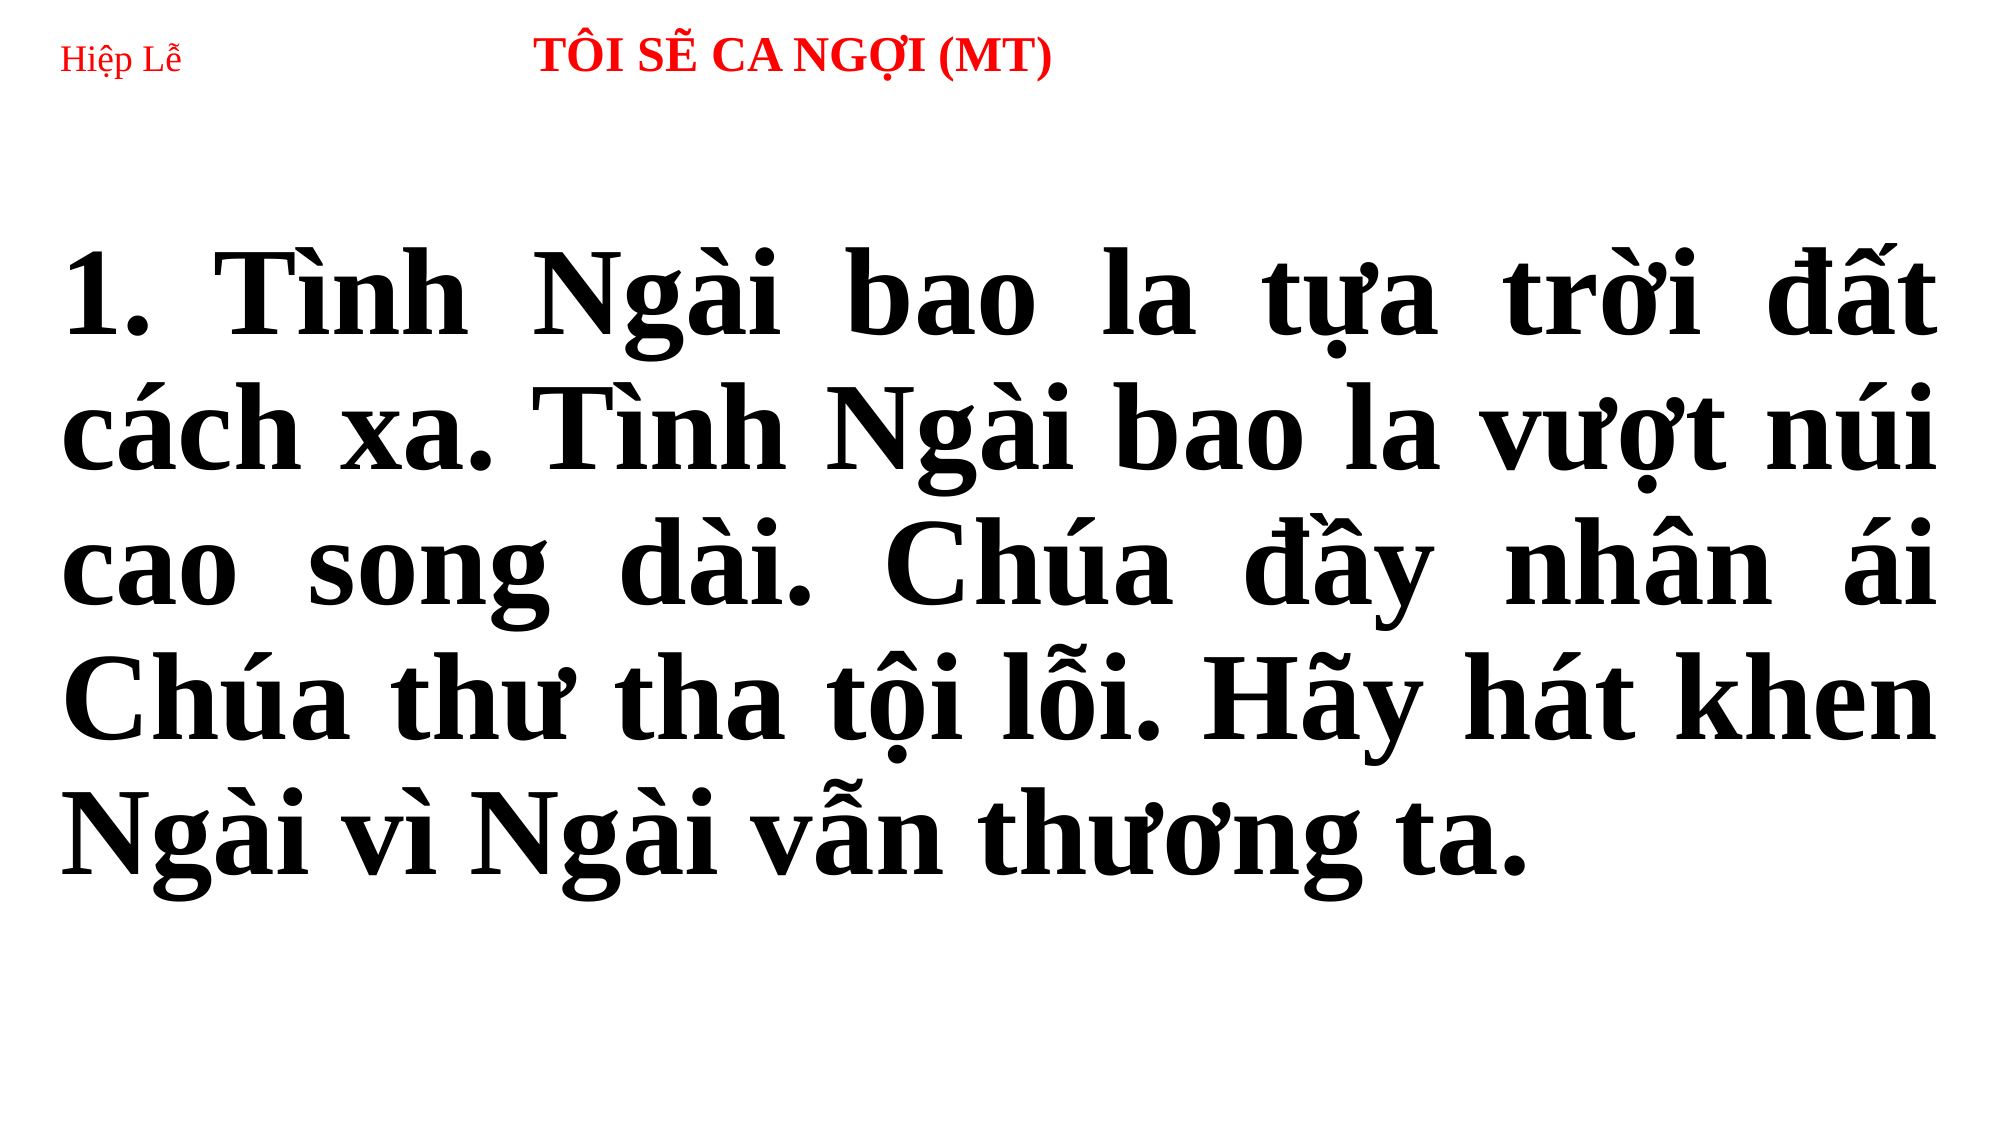

# Hiệp Lễ                                     TÔI SẼ CA NGỢI (MT)
1. Tình Ngài bao la tựa trời đất cách xa. Tình Ngài bao la vượt núi cao song dài. Chúa đầy nhân ái Chúa thư tha tội lỗi. Hãy hát khen Ngài vì Ngài vẫn thương ta.